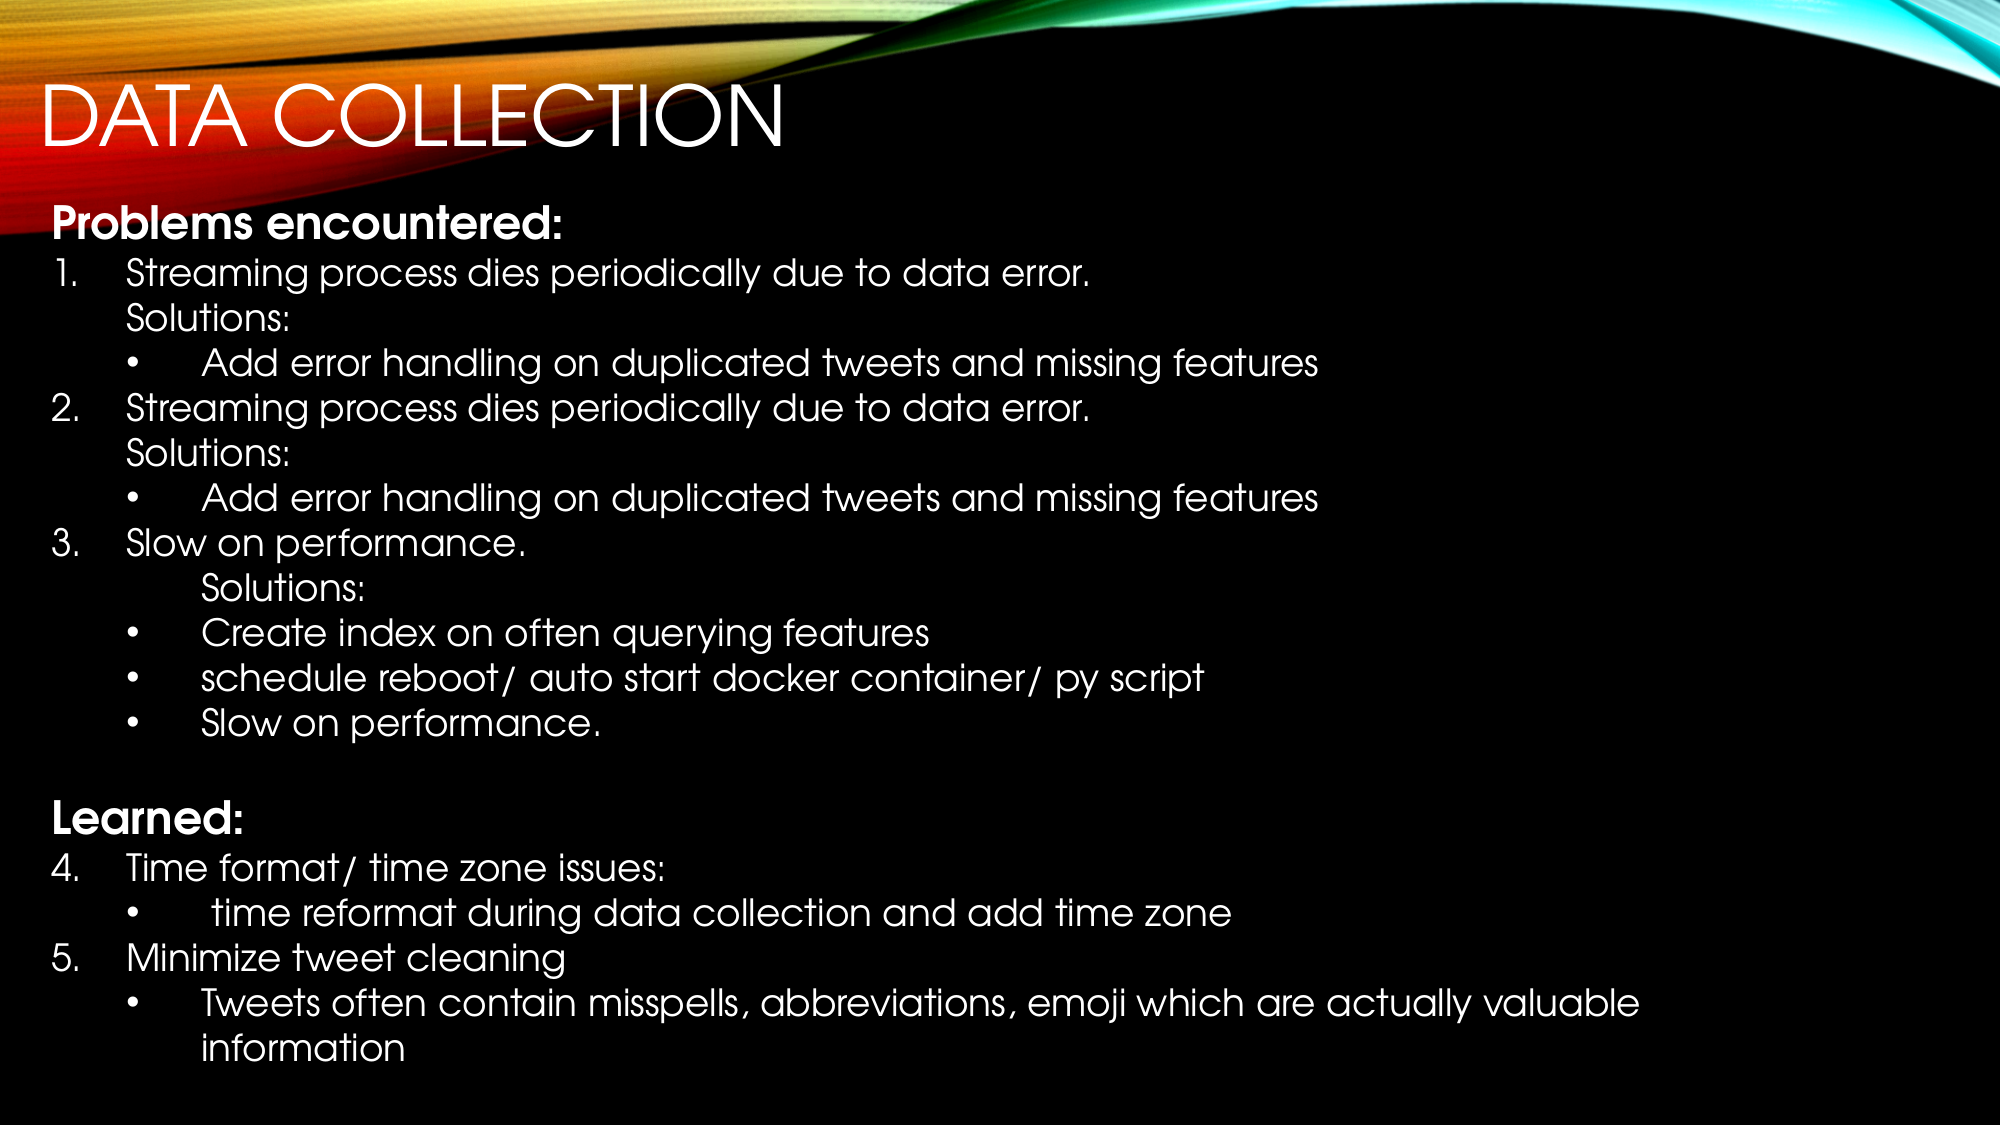

# Data Collection
Problems encountered:
Streaming process dies periodically due to data error.
Solutions:
Add error handling on duplicated tweets and missing features
Streaming process dies periodically due to data error.
Solutions:
Add error handling on duplicated tweets and missing features
Slow on performance.
	Solutions:
Create index on often querying features
schedule reboot/ auto start docker container/ py script
Slow on performance.

Learned:
Time format/ time zone issues:
 time reformat during data collection and add time zone
Minimize tweet cleaning
Tweets often contain misspells, abbreviations, emoji which are actually valuable information